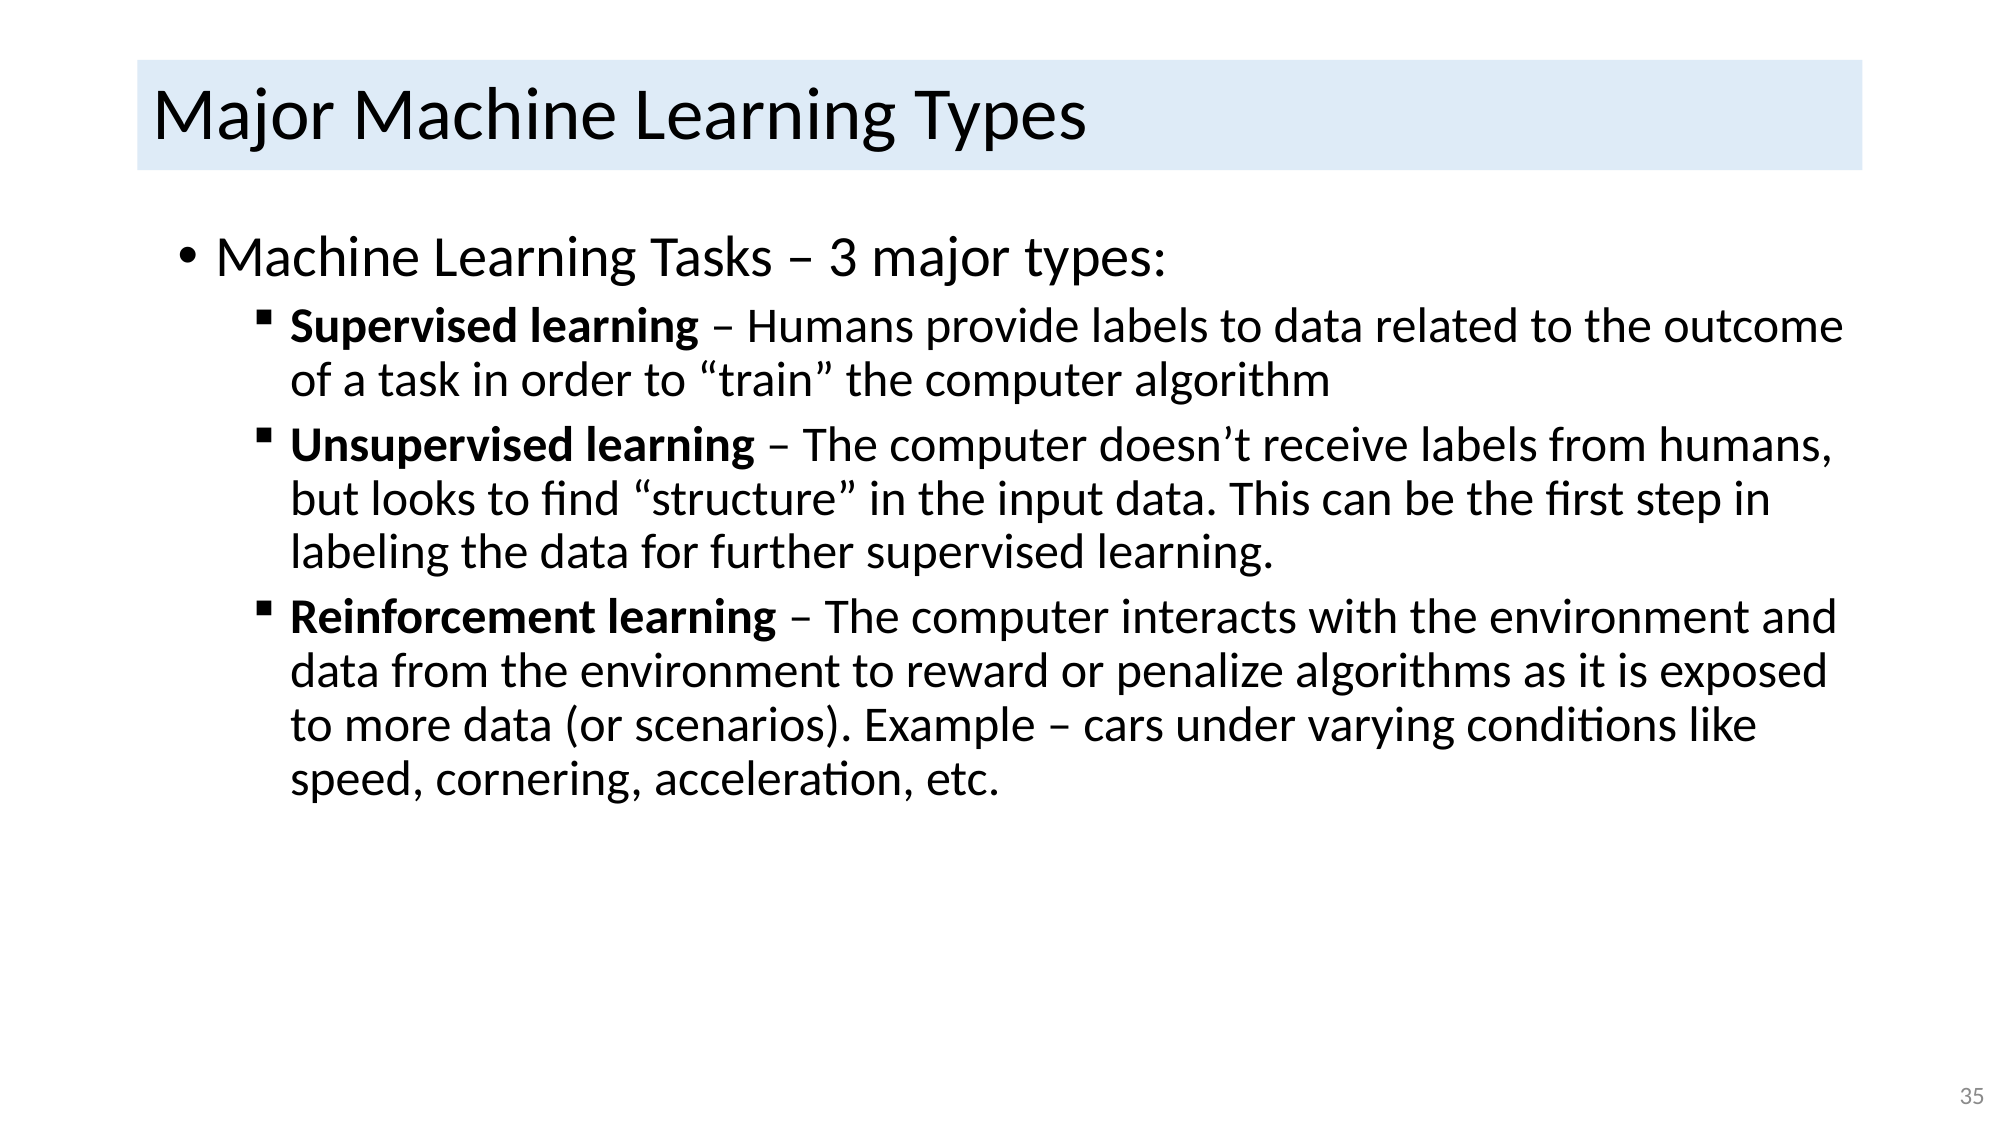

# Major Machine Learning Types

Machine Learning Tasks – 3 major types:
Supervised learning – Humans provide labels to data related to the outcome of a task in order to “train” the computer algorithm
Unsupervised learning – The computer doesn’t receive labels from humans, but looks to find “structure” in the input data. This can be the first step in labeling the data for further supervised learning.
Reinforcement learning – The computer interacts with the environment and data from the environment to reward or penalize algorithms as it is exposed to more data (or scenarios). Example – cars under varying conditions like speed, cornering, acceleration, etc.

35